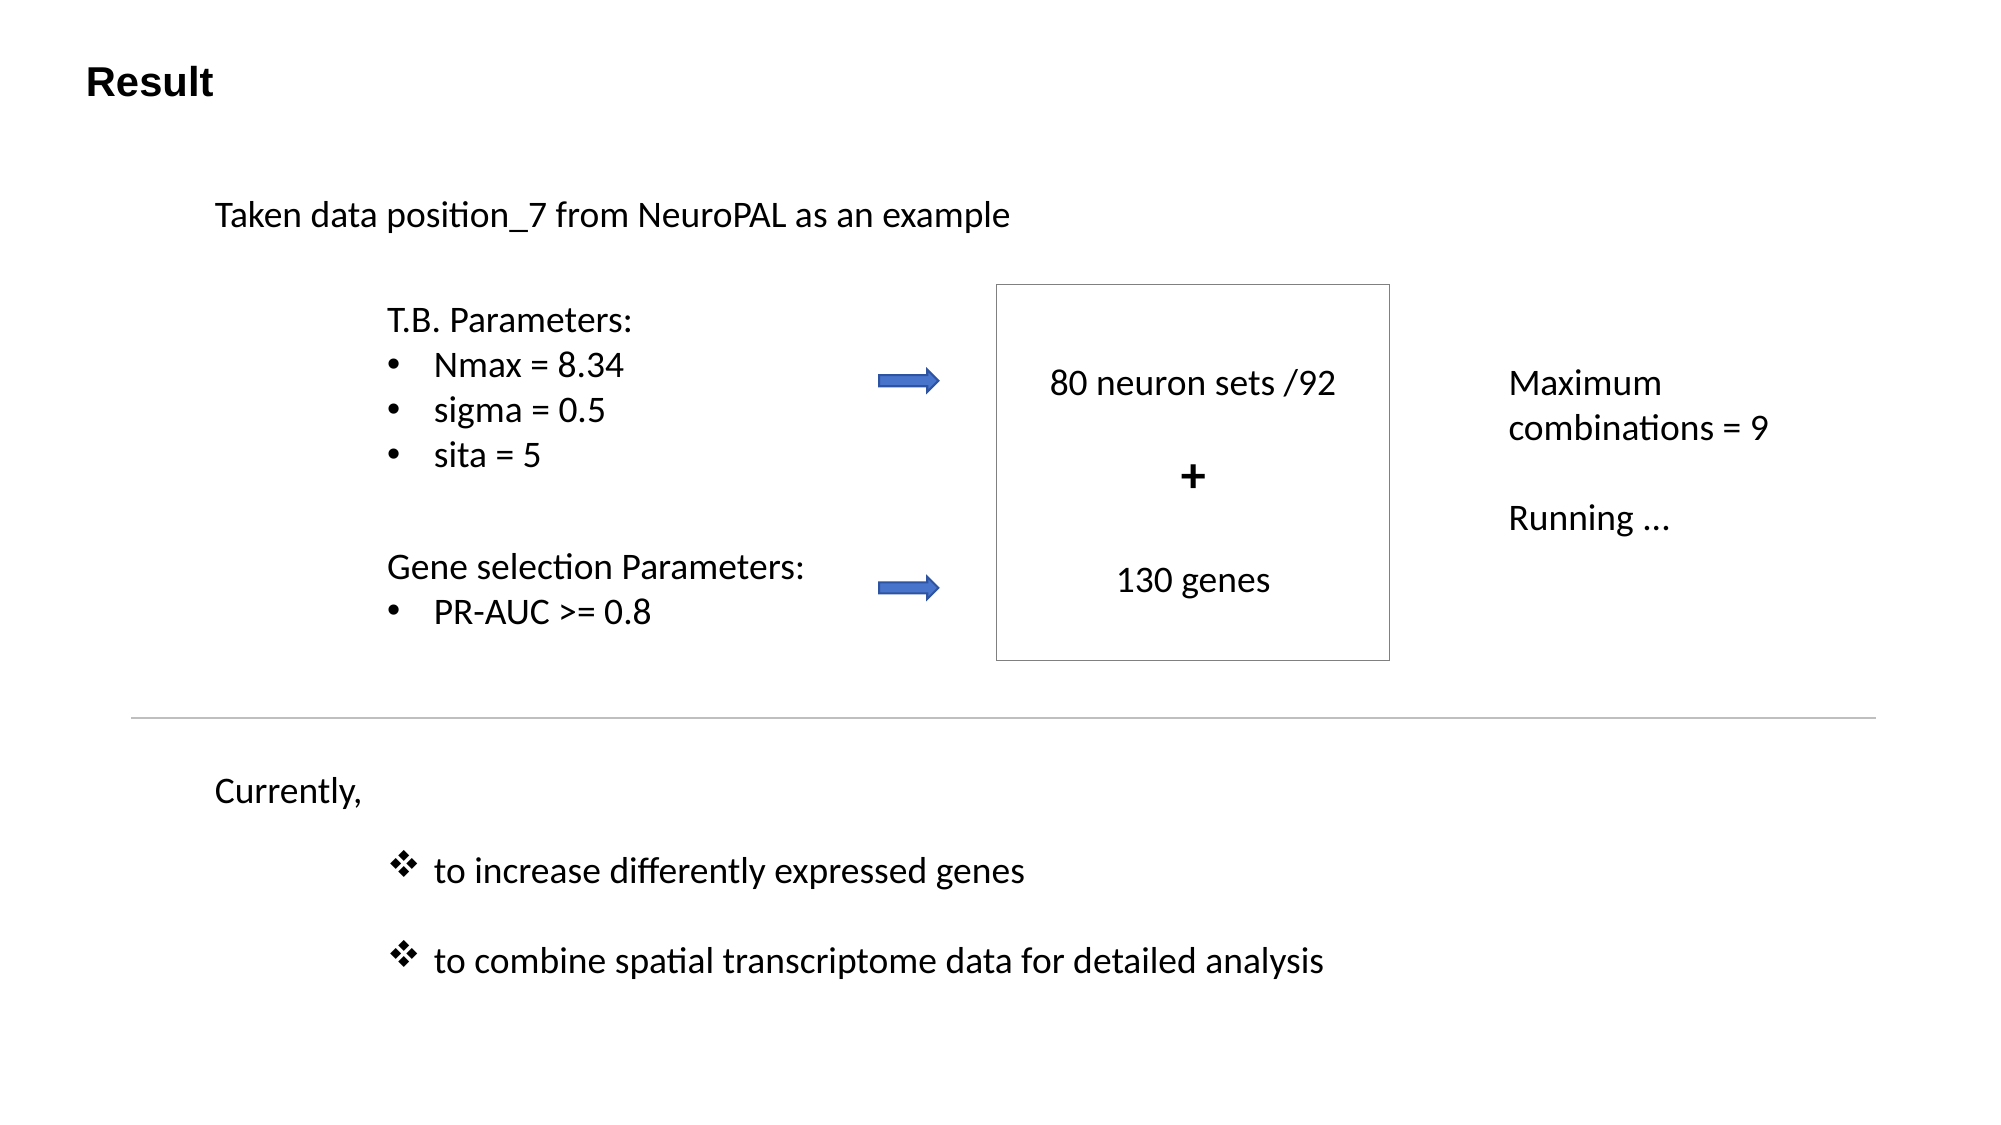

Result
Taken data position_7 from NeuroPAL as an example

T.B. Parameters:
Nmax = 8.34
sigma = 0.5
sita = 5
80 neuron sets /92
Maximum combinations = 9

Running ...

+
Gene selection Parameters:
PR-AUC >= 0.8
130 genes

Currently,
to increase differently expressed genes

to combine spatial transcriptome data for detailed analysis